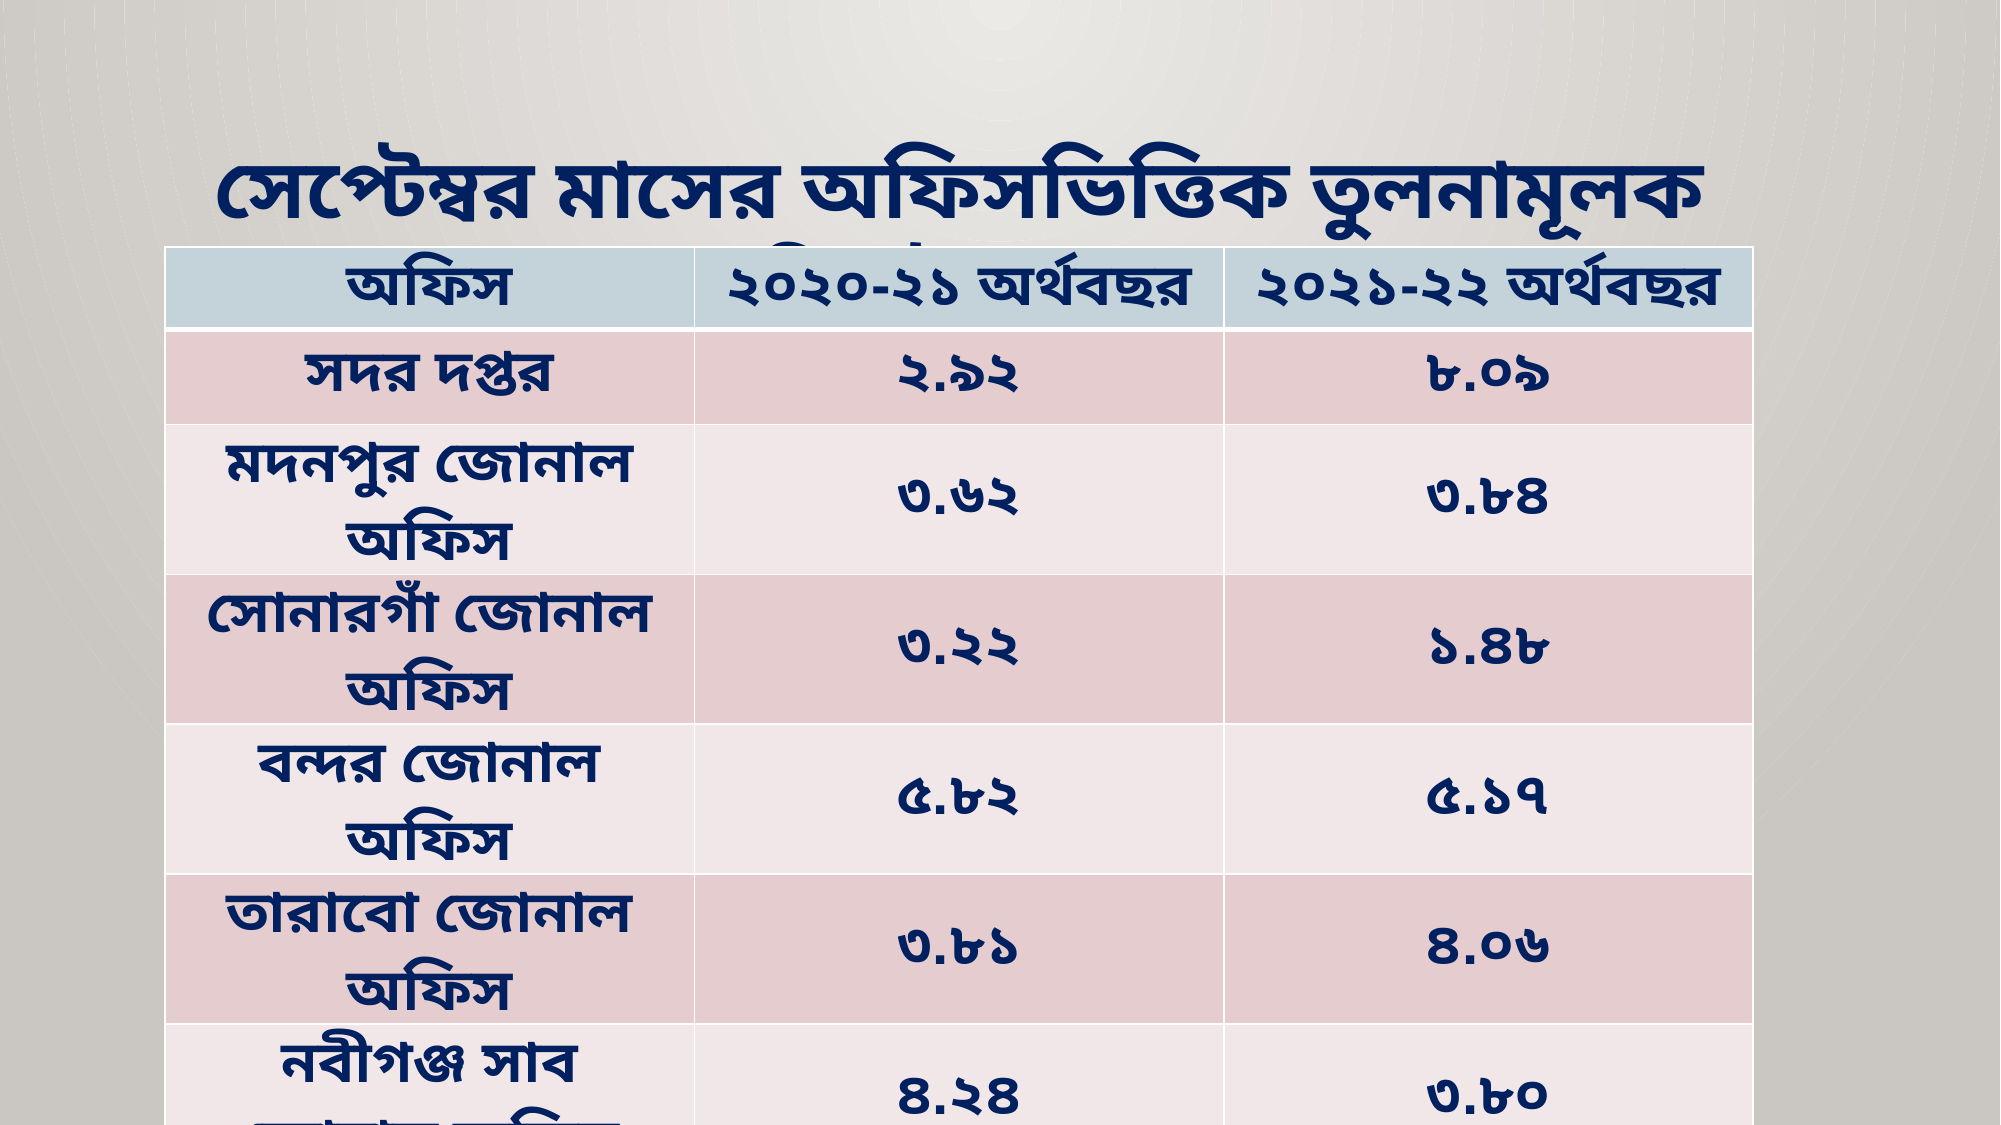

সেপ্টেম্বর মাসের অফিসভিত্তিক তুলনামূলক সিস্টেম লস
| অফিস​ | ২০২০-২১​ অর্থবছর | ২০২১-২২ অর্থবছর​ |
| --- | --- | --- |
| সদর দপ্তর​ | ২.৯২​ | ৮.০৯​ |
| মদনপুর​ জোনাল অফিস | ৩.৬২​ | ৩.৮৪​ |
| সোনারগাঁ​ জোনাল অফিস | ৩.২২​ | ১.৪৮​ |
| বন্দর​ জোনাল অফিস | ৫.৮২​ | ৫.১৭​ |
| তারাবো​ জোনাল অফিস | ৩.৮১​ | ৪.০৬​ |
| নবীগঞ্জ​ সাব জোনাল অফিস | ৪.২৪​ | ৩.৮০​ |